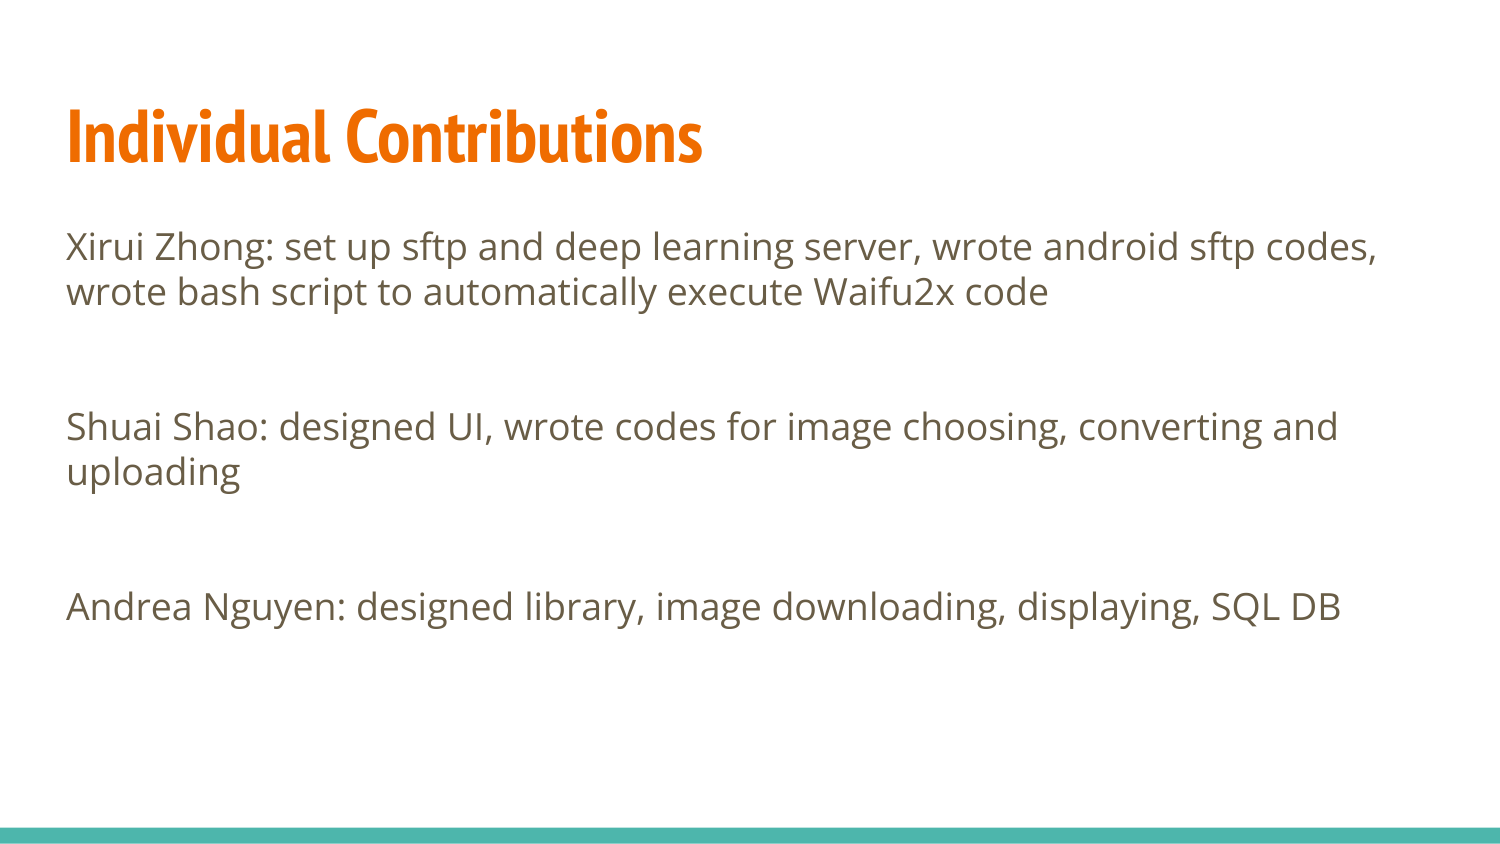

# Individual Contributions
Xirui Zhong: set up sftp and deep learning server, wrote android sftp codes, wrote bash script to automatically execute Waifu2x code

Shuai Shao: designed UI, wrote codes for image choosing, converting and uploading

Andrea Nguyen: designed library, image downloading, displaying, SQL DB